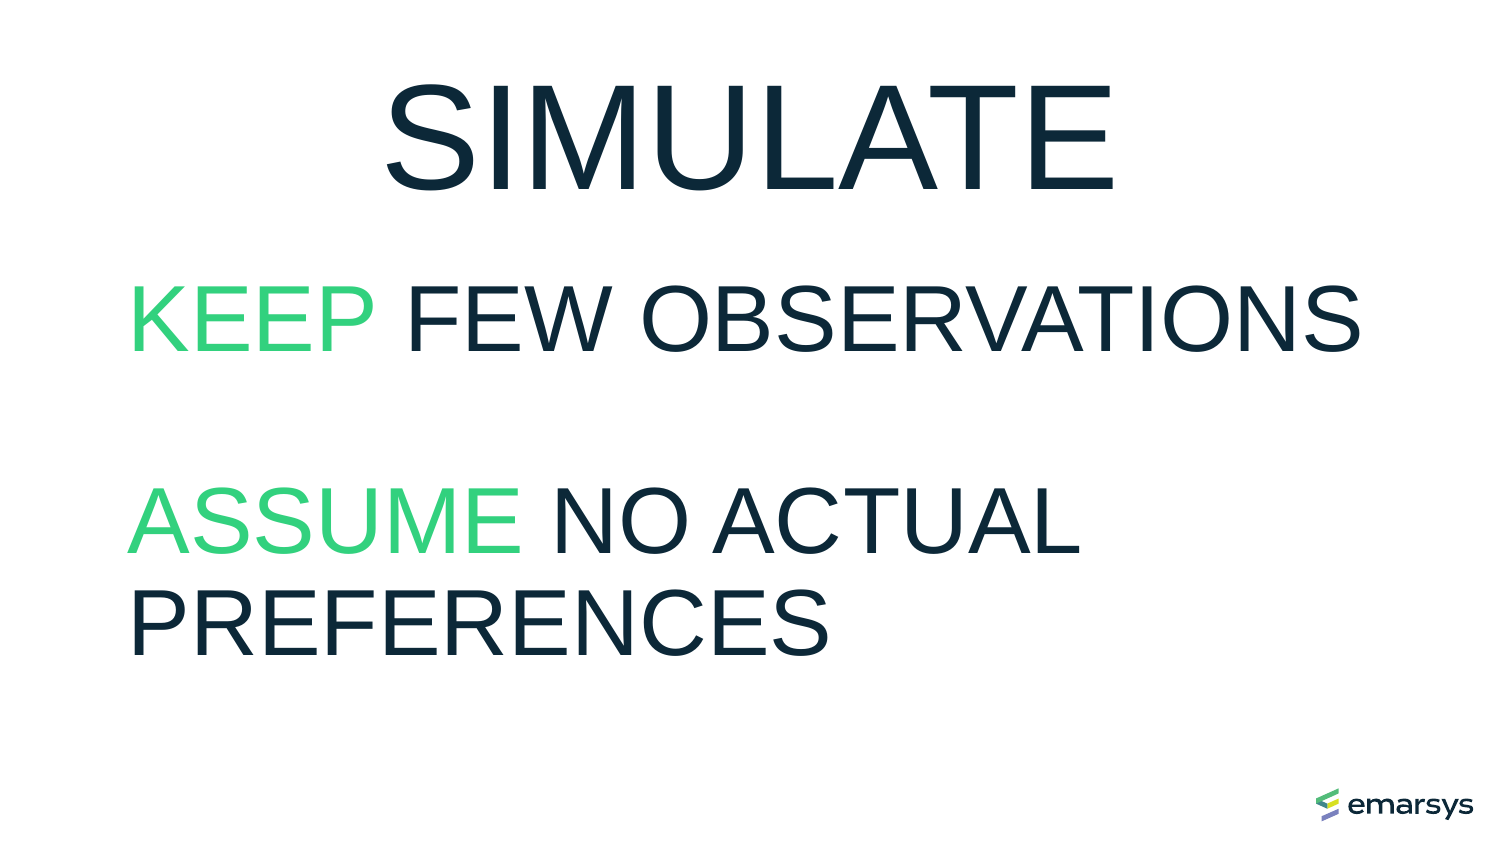

# Simulate
KEEP Few observations

ASSUME NO Actual preferences